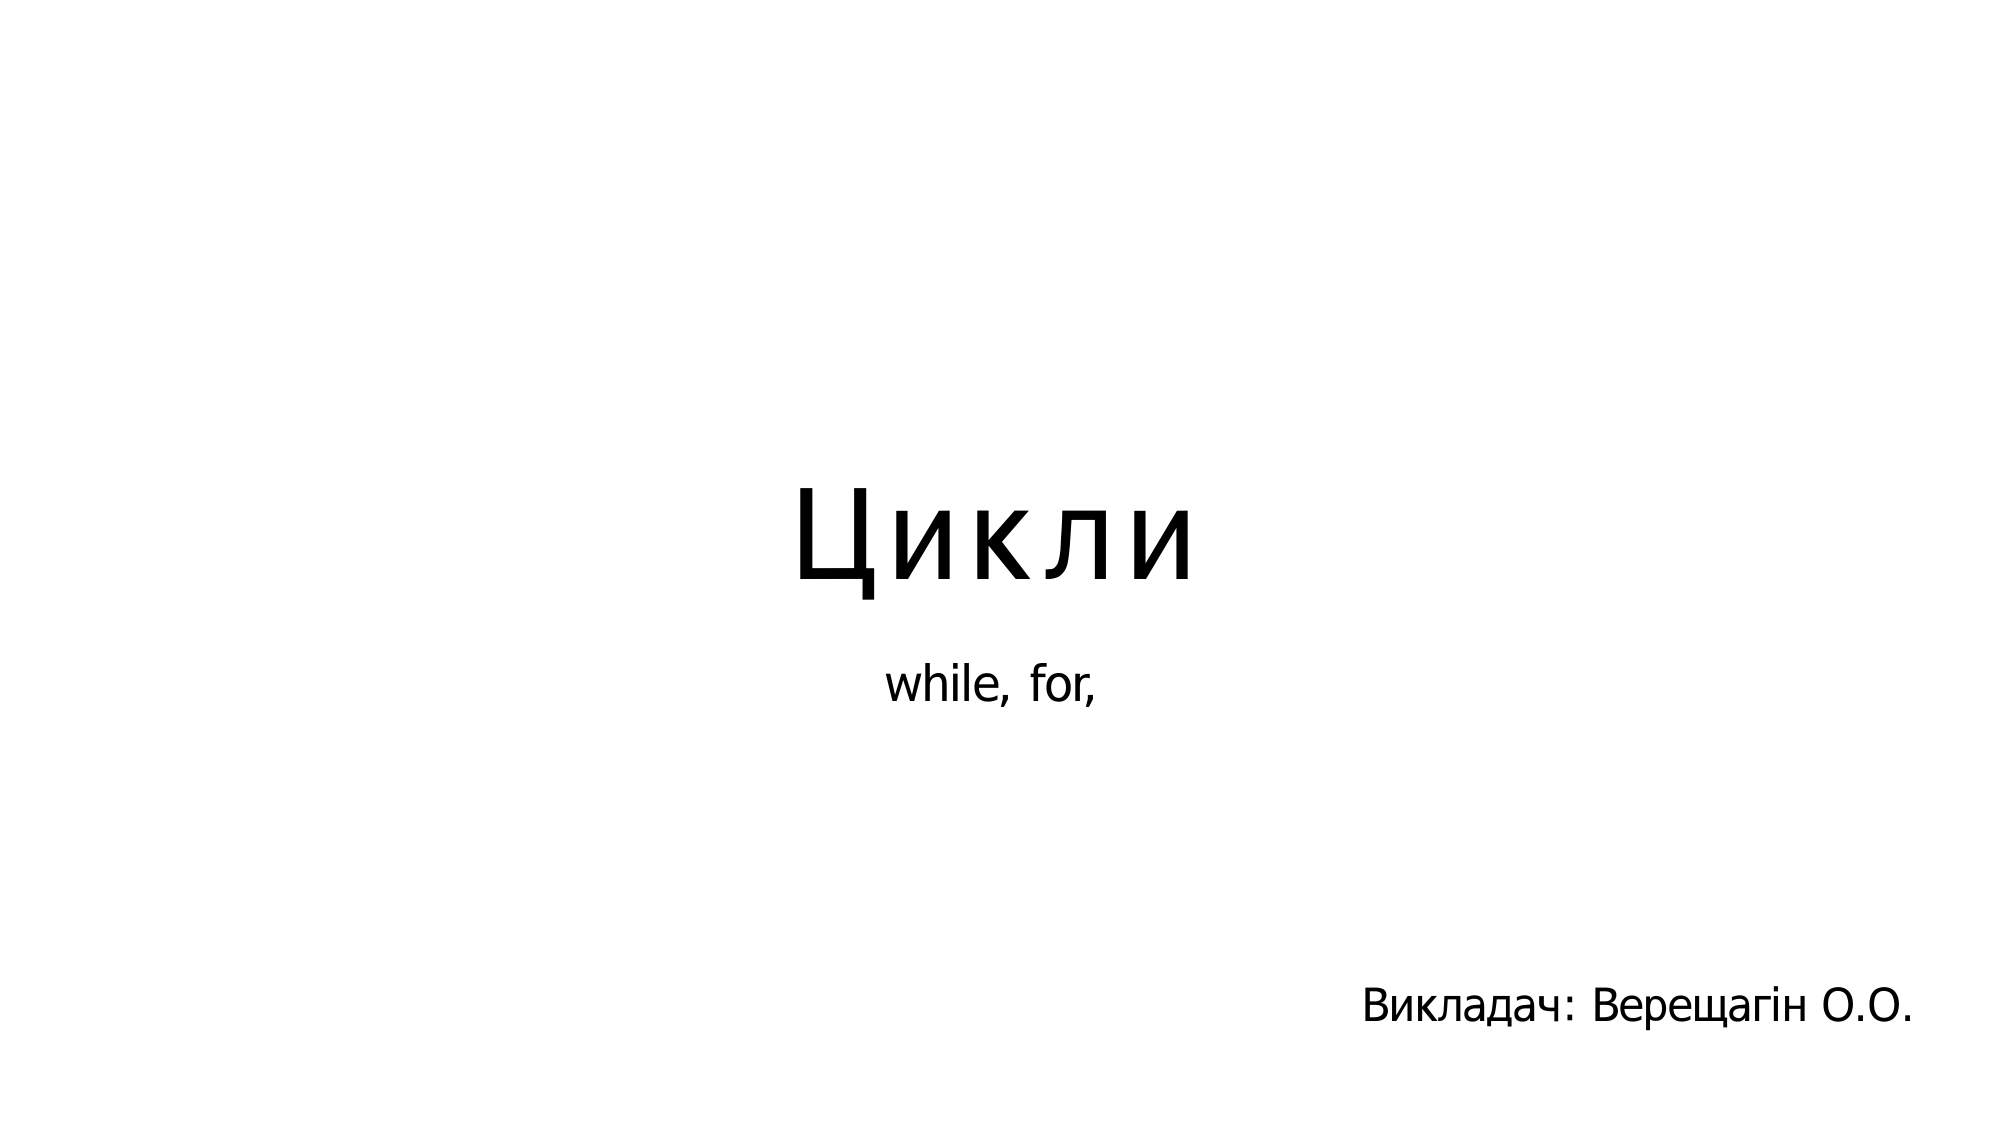

# Цикли
while, for,
Викладач: Верещагін О.О.